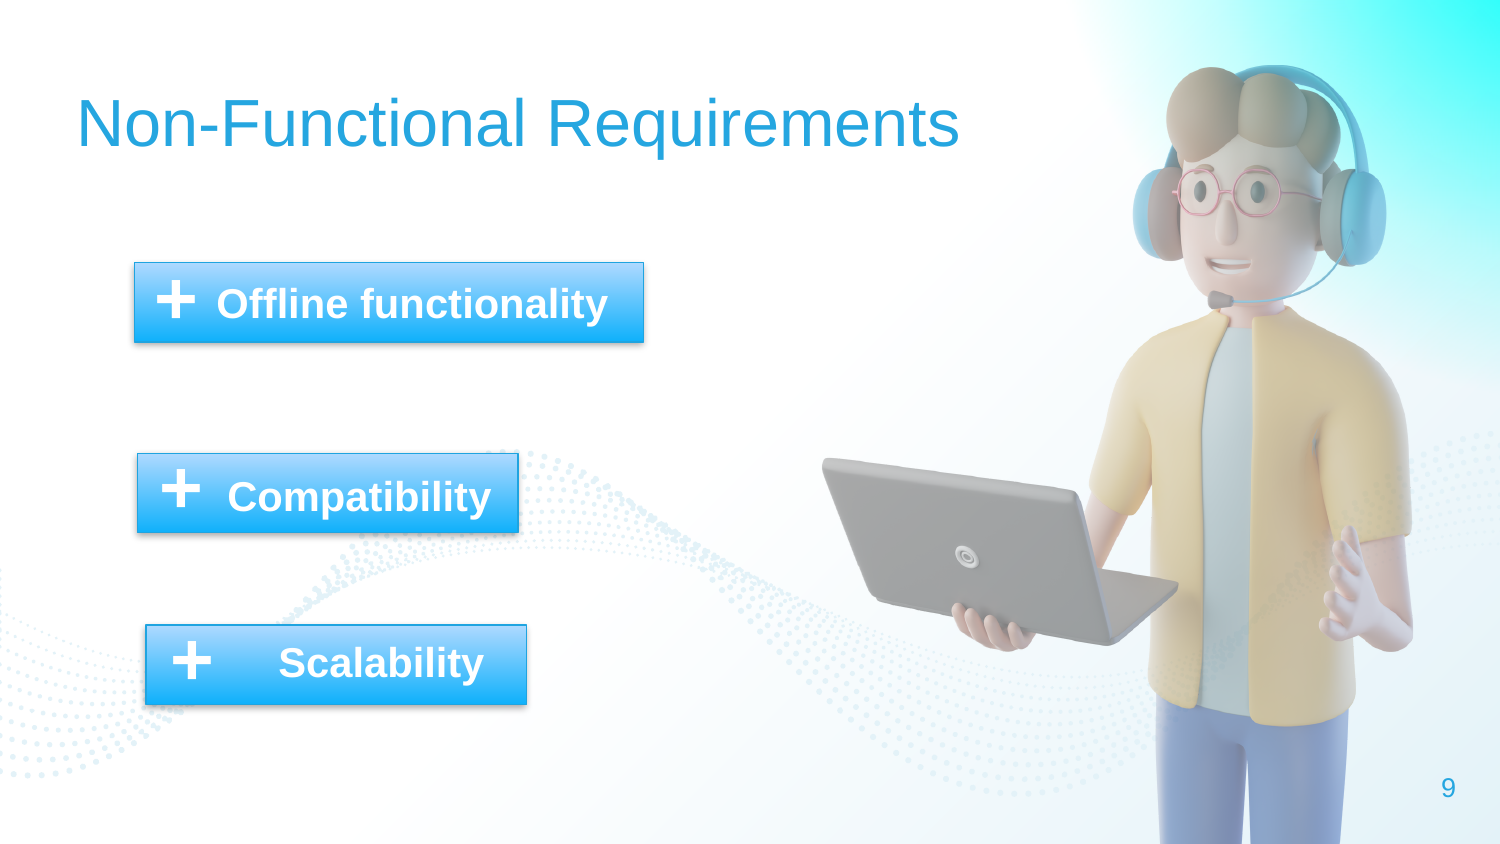

# Non-Functional Requirements

Offline functionality

+
Compatibility

+

Scalability
+
9